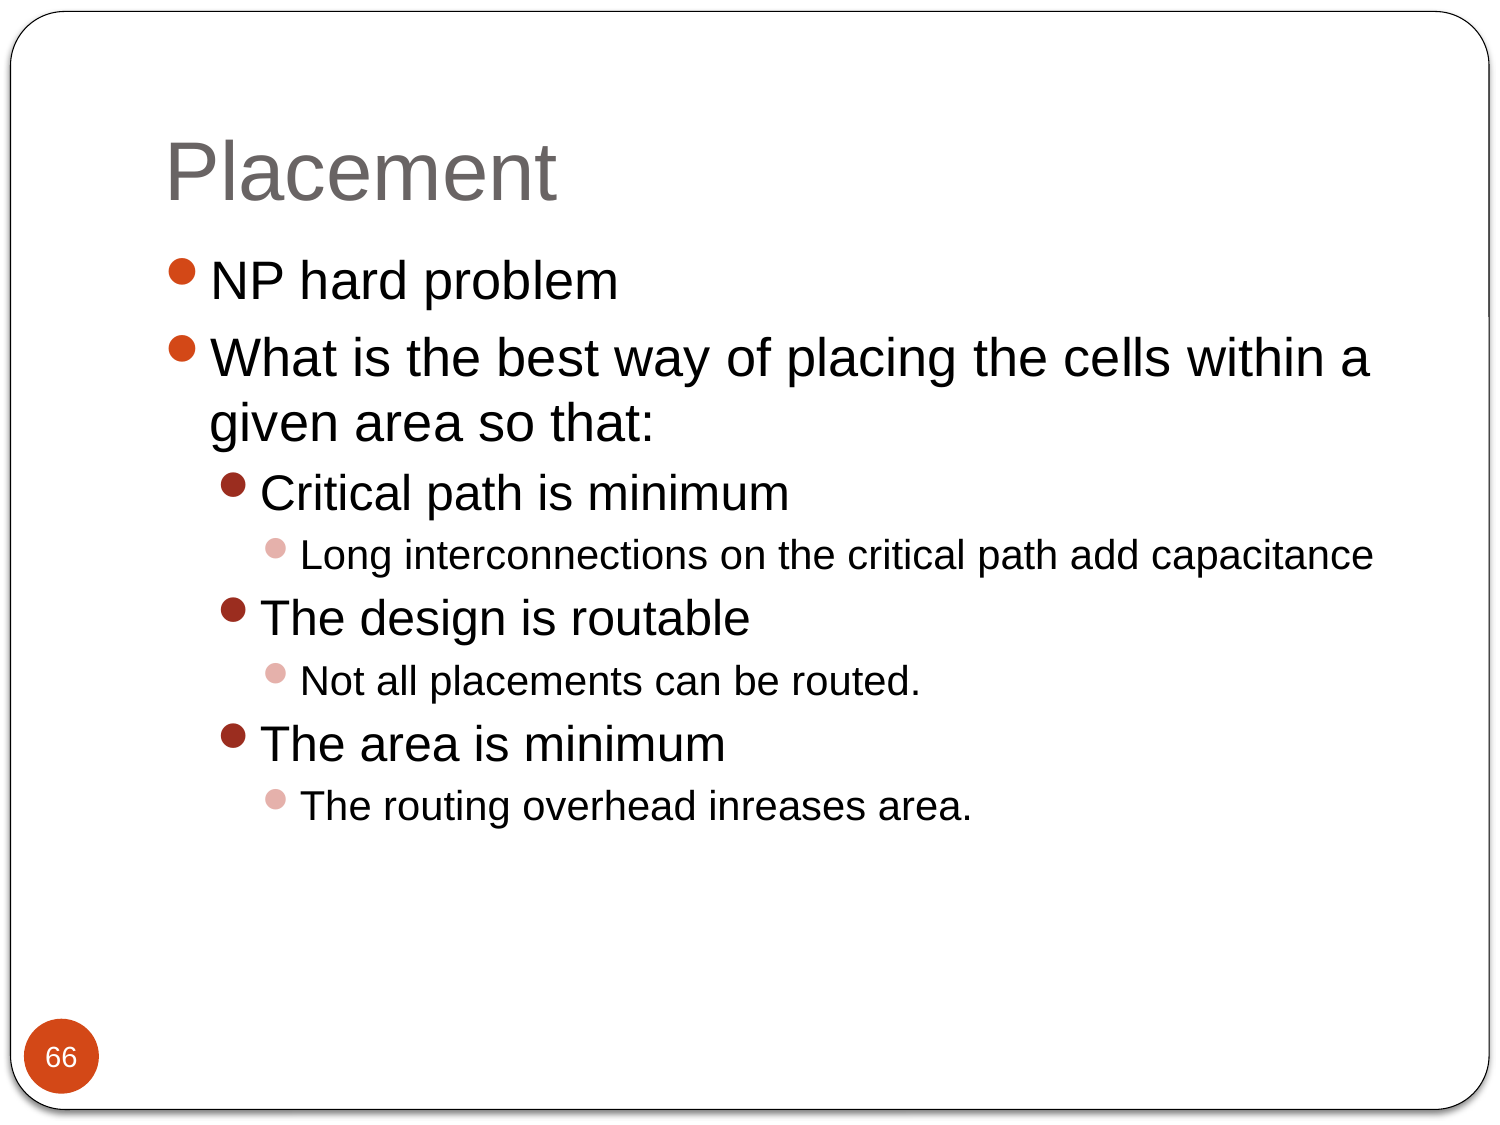

# Placement
NP hard problem
What is the best way of placing the cells within a given area so that:
Critical path is minimum
Long interconnections on the critical path add capacitance
The design is routable
Not all placements can be routed.
The area is minimum
The routing overhead inreases area.
66